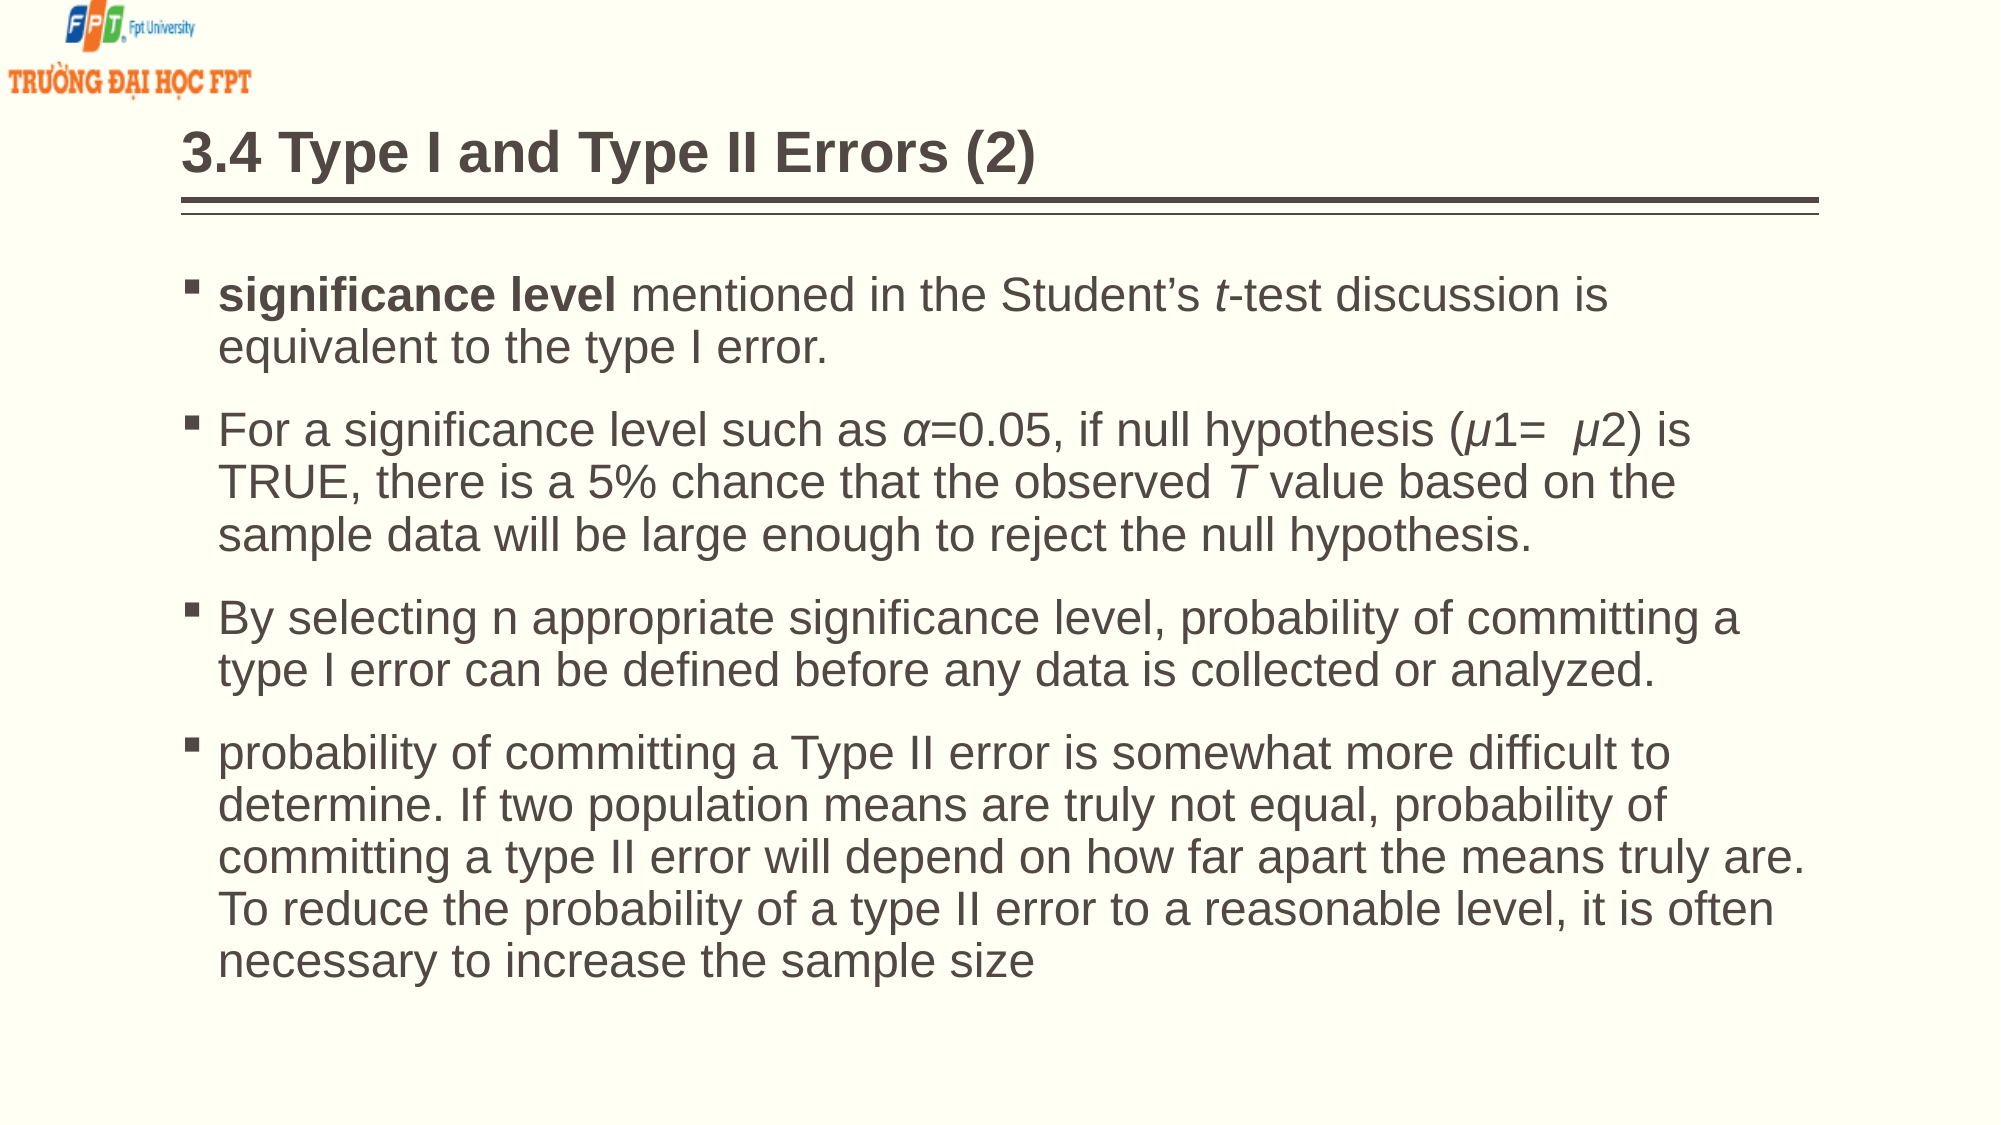

# 3.4 Type I and Type II Errors (2)
significance level mentioned in the Student’s t-test discussion is equivalent to the type I error.
For a significance level such as α=0.05, if null hypothesis (μ1=  μ2) is TRUE, there is a 5% chance that the observed T value based on the sample data will be large enough to reject the null hypothesis.
By selecting n appropriate significance level, probability of committing a type I error can be defined before any data is collected or analyzed.
probability of committing a Type II error is somewhat more difficult to determine. If two population means are truly not equal, probability of committing a type II error will depend on how far apart the means truly are. To reduce the probability of a type II error to a reasonable level, it is often necessary to increase the sample size